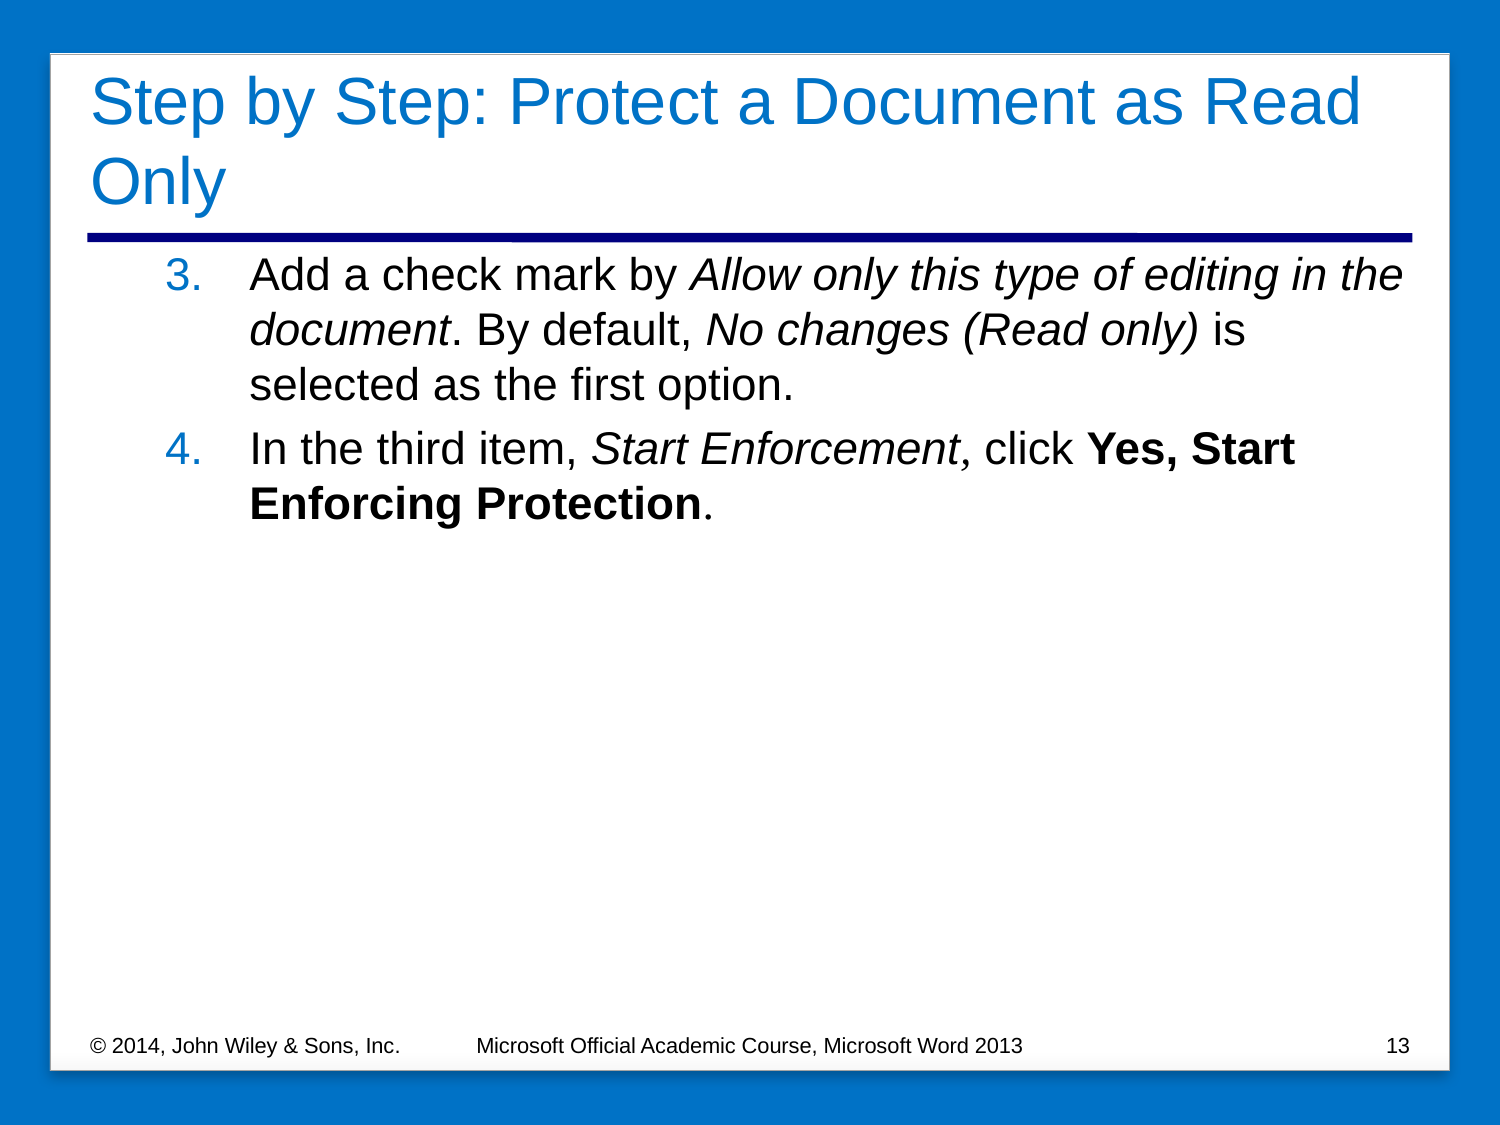

# Step by Step: Protect a Document as Read Only
Add a check mark by Allow only this type of editing in the document. By default, No changes (Read only) is selected as the first option.
In the third item, Start Enforcement, click Yes, Start Enforcing Protection.
© 2014, John Wiley & Sons, Inc.
Microsoft Official Academic Course, Microsoft Word 2013
13